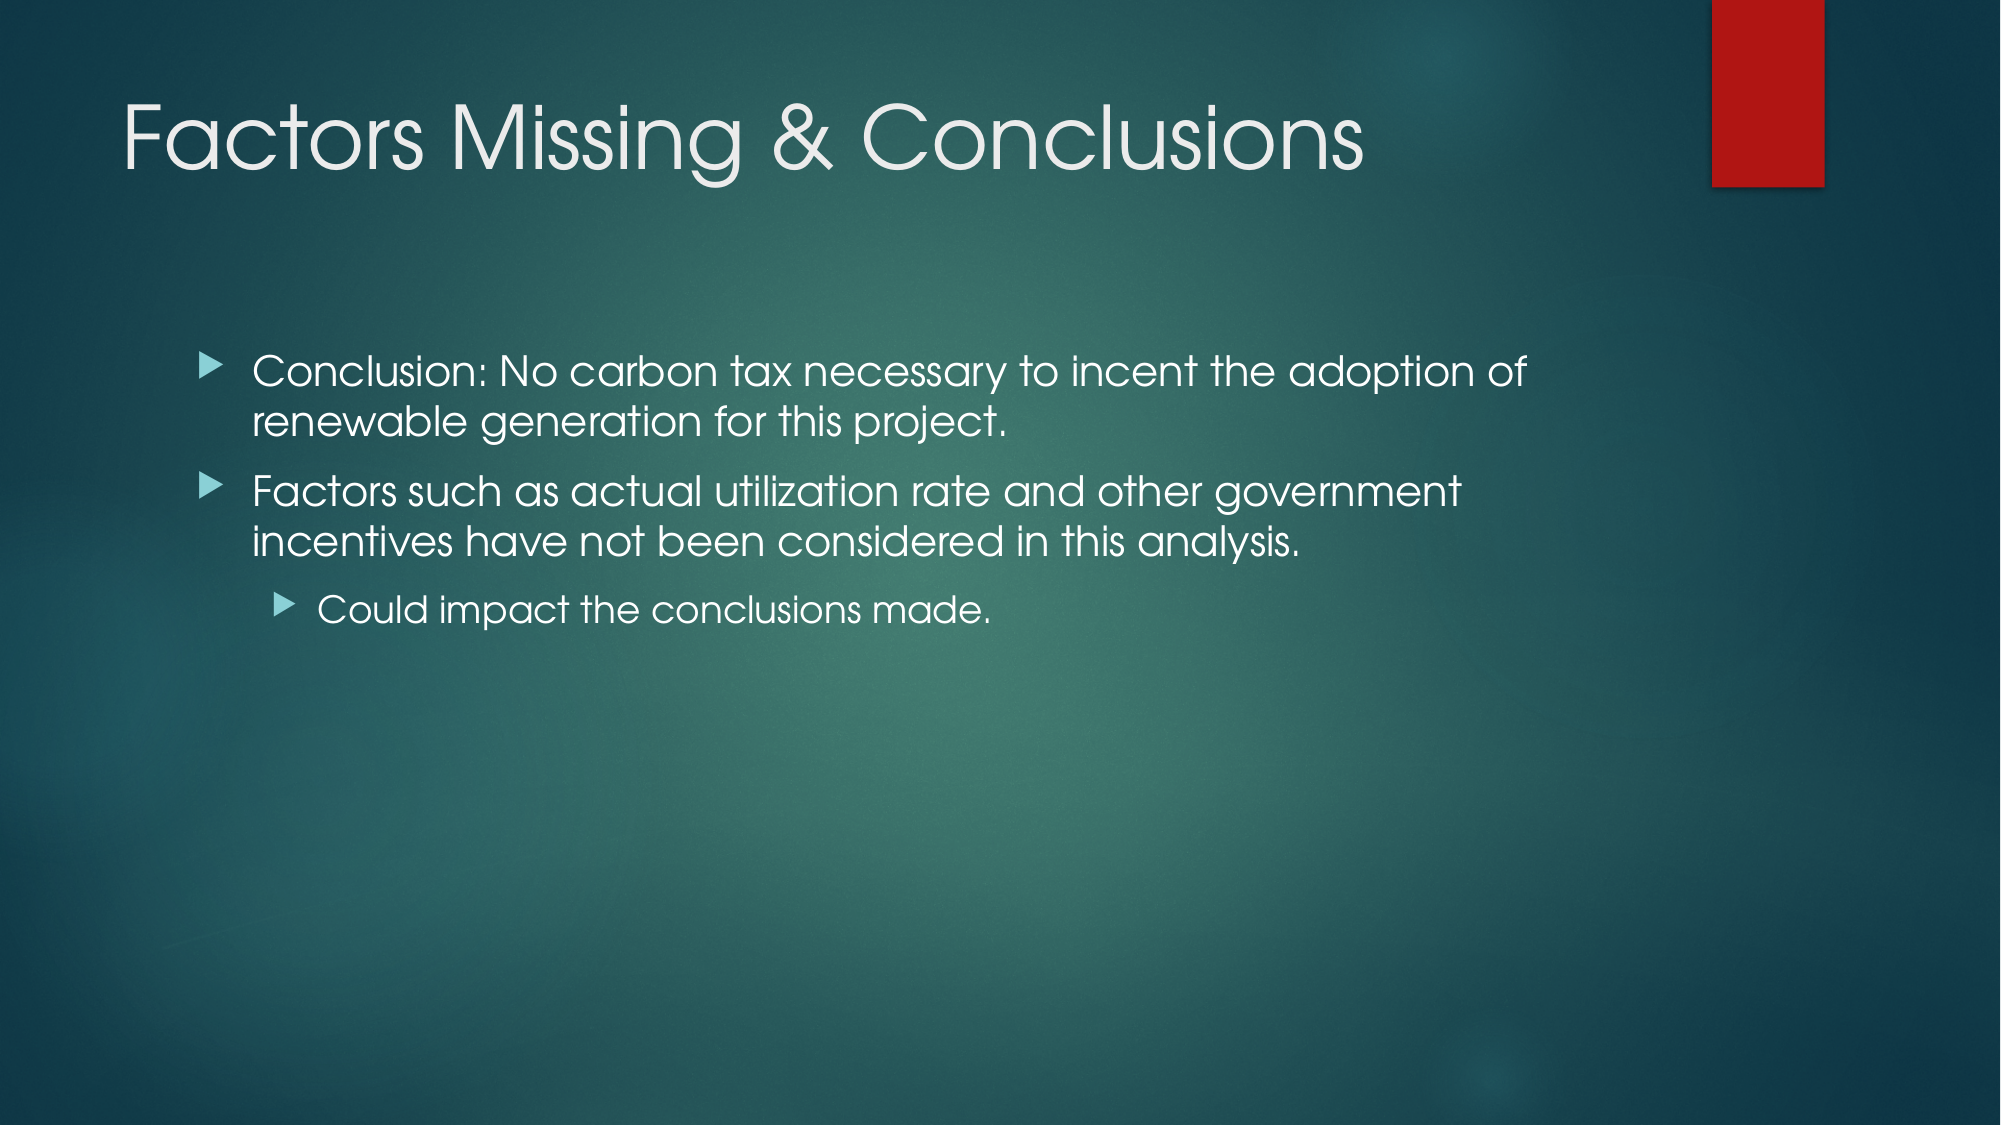

# Factors Missing & Conclusions
Conclusion: No carbon tax necessary to incent the adoption of renewable generation for this project.
Factors such as actual utilization rate and other government incentives have not been considered in this analysis.
Could impact the conclusions made.